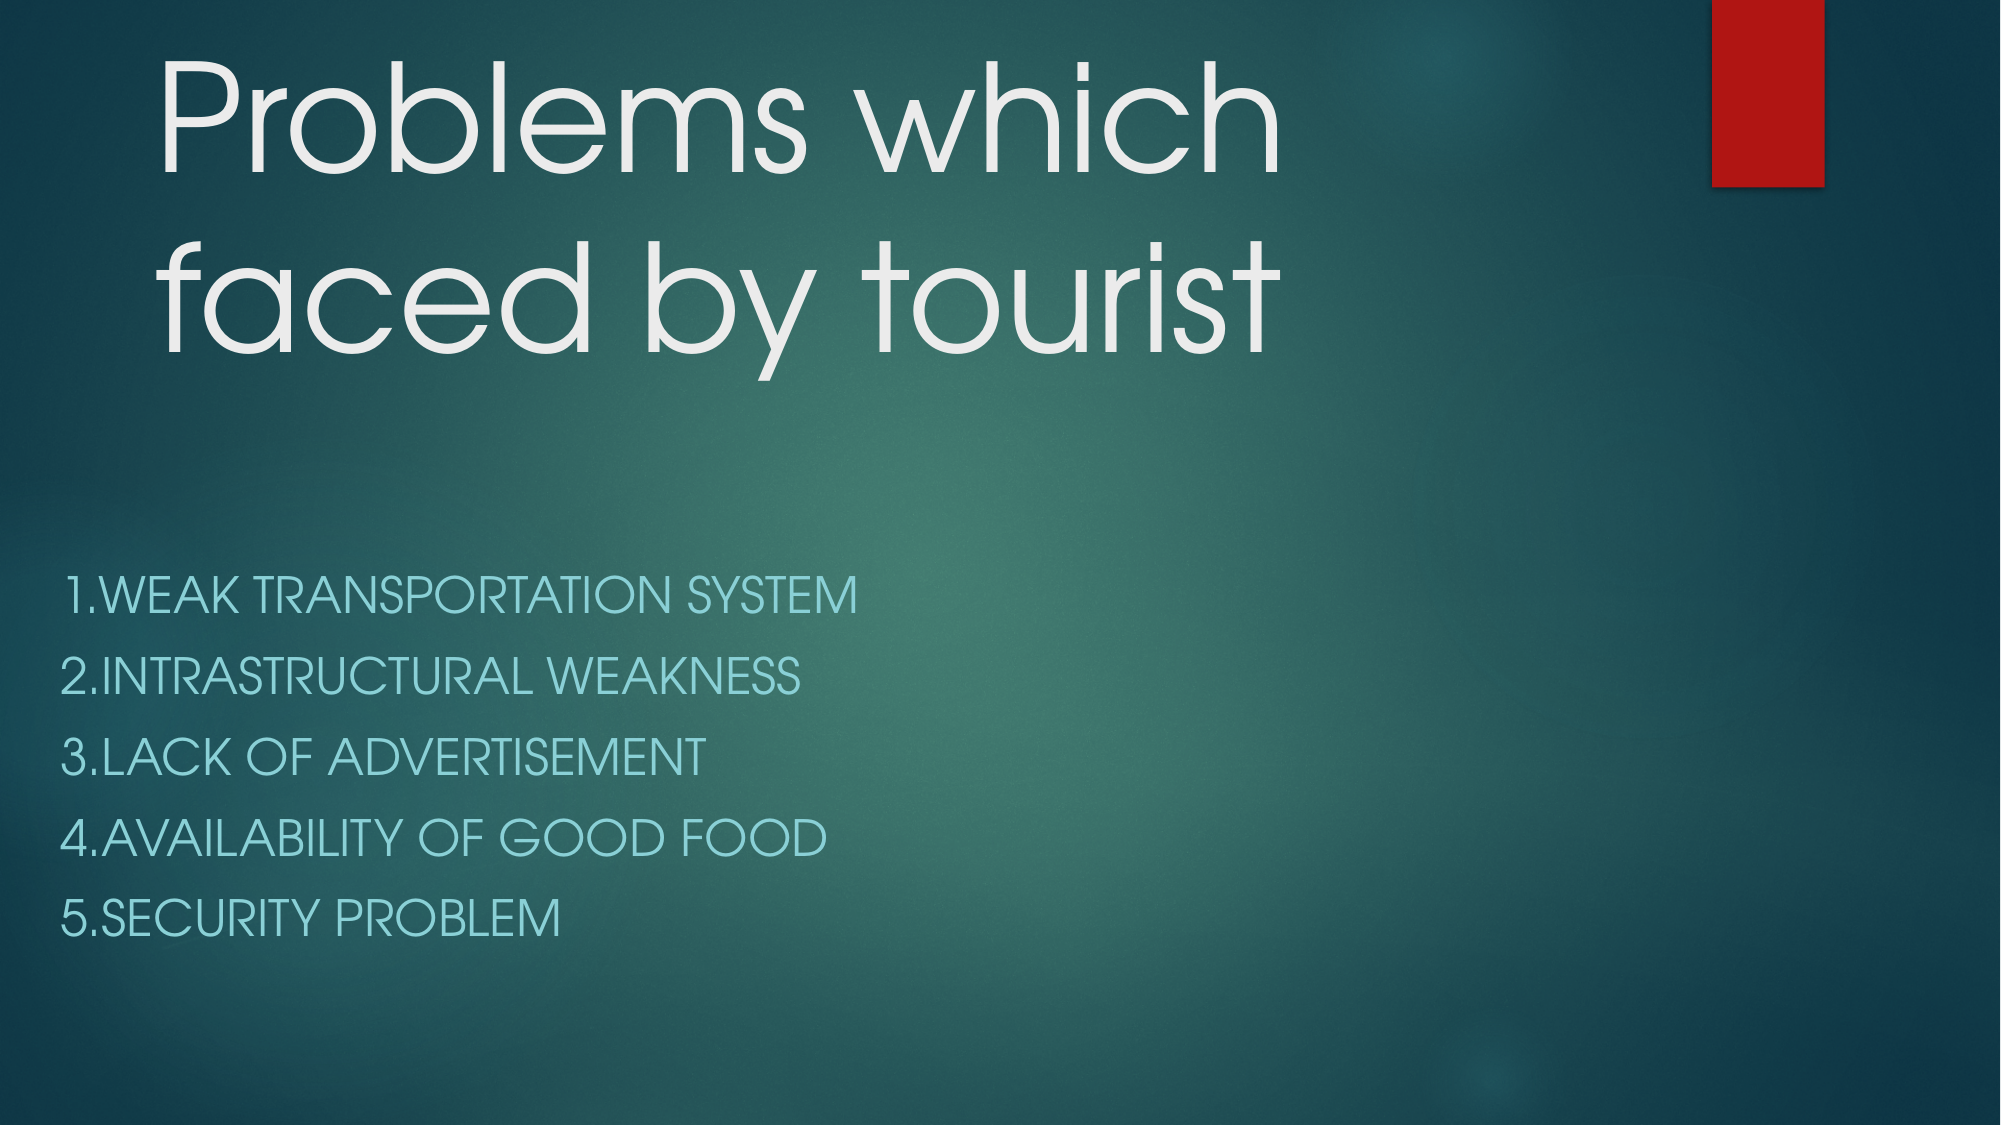

# Problems which faced by tourist
1.Weak Transportation System
2.Intrastructural Weakness
3.Lack of Advertisement
4.Availability of Good Food
5.Security problem